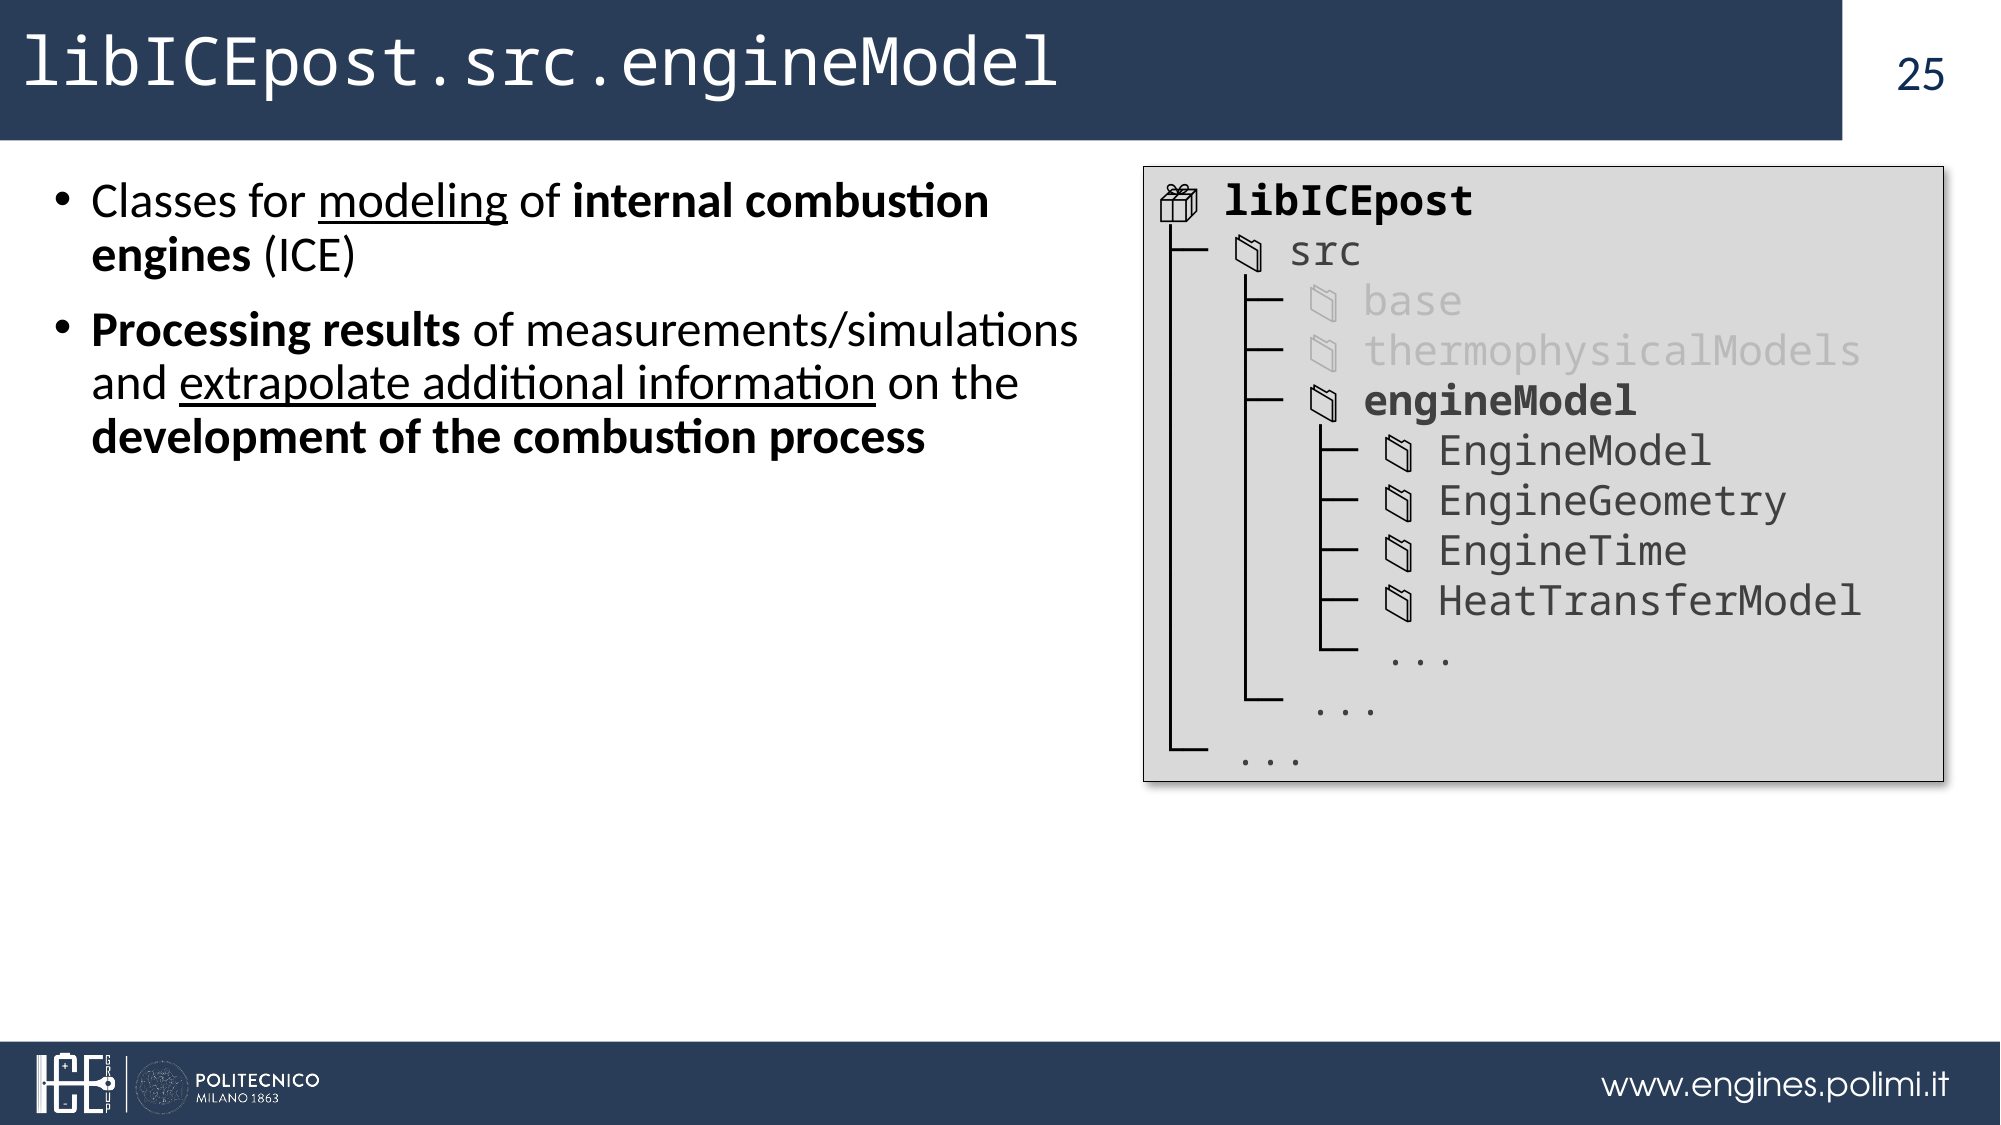

# libICEpost.src.engineModel
25
Classes for modeling of internal combustion engines (ICE)
Processing results of measurements/simulations and extrapolate additional information on the development of the combustion process
📦 libICEpost
├─ 📁 src
│  ├─ 📁 base
│  ├─ 📁 thermophysicalModels
│  ├─ 📁 engineModel
│  │  ├─ 📁 EngineModel
│  │  ├─ 📁 EngineGeometry
│  │  ├─ 📁 EngineTime
│  │  ├─ 📁 HeatTransferModel
│  │  └─ ...
│  └─ ...
└─ ...